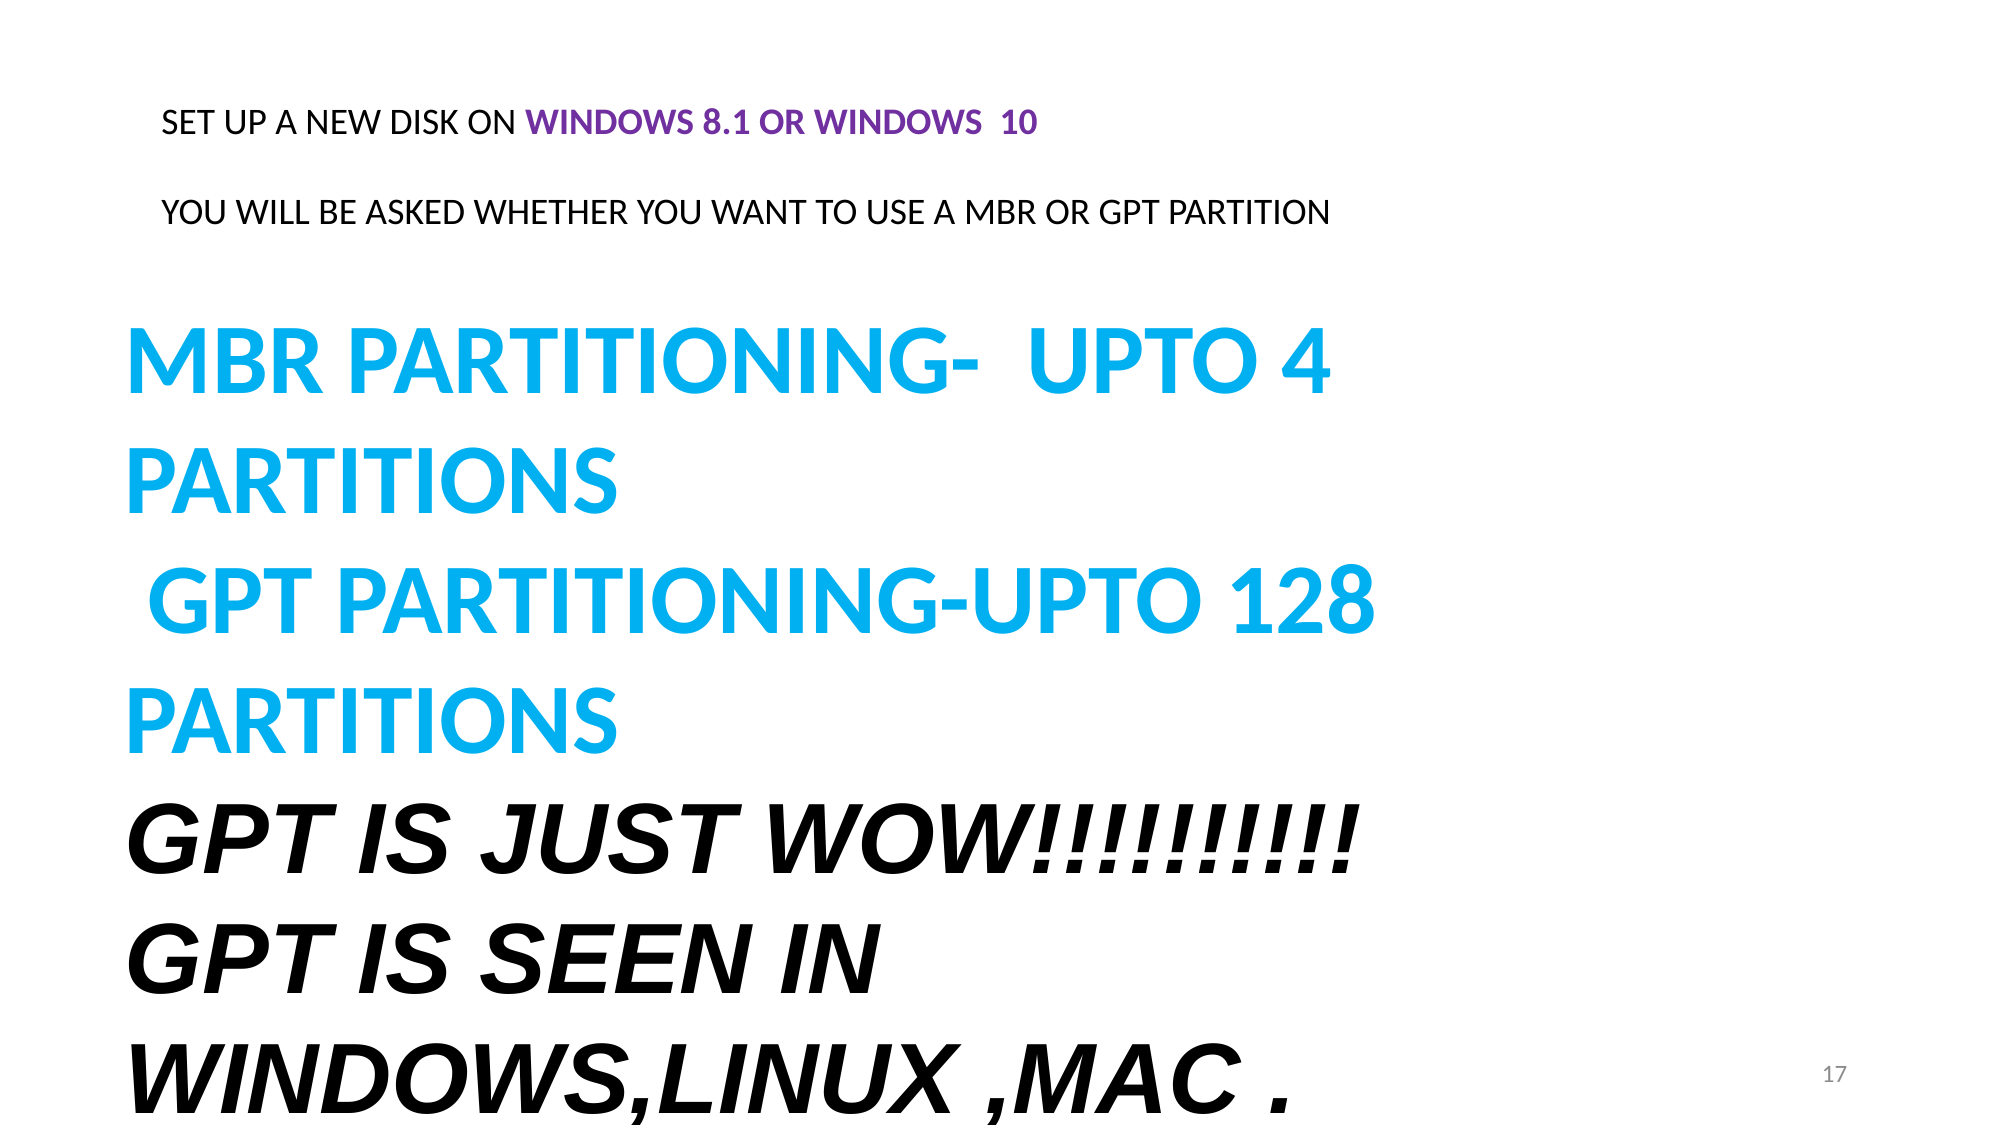

SET UP A NEW DISK ON WINDOWS 8.1 OR WINDOWS  10

YOU WILL BE ASKED WHETHER YOU WANT TO USE A MBR OR GPT PARTITION
MBR PARTITIONING-  UPTO 4 PARTITIONS
 GPT PARTITIONING-UPTO 128 PARTITIONS
GPT IS JUST WOW!!!!!!!!!!
GPT IS SEEN IN WINDOWS,LINUX ,MAC .

17